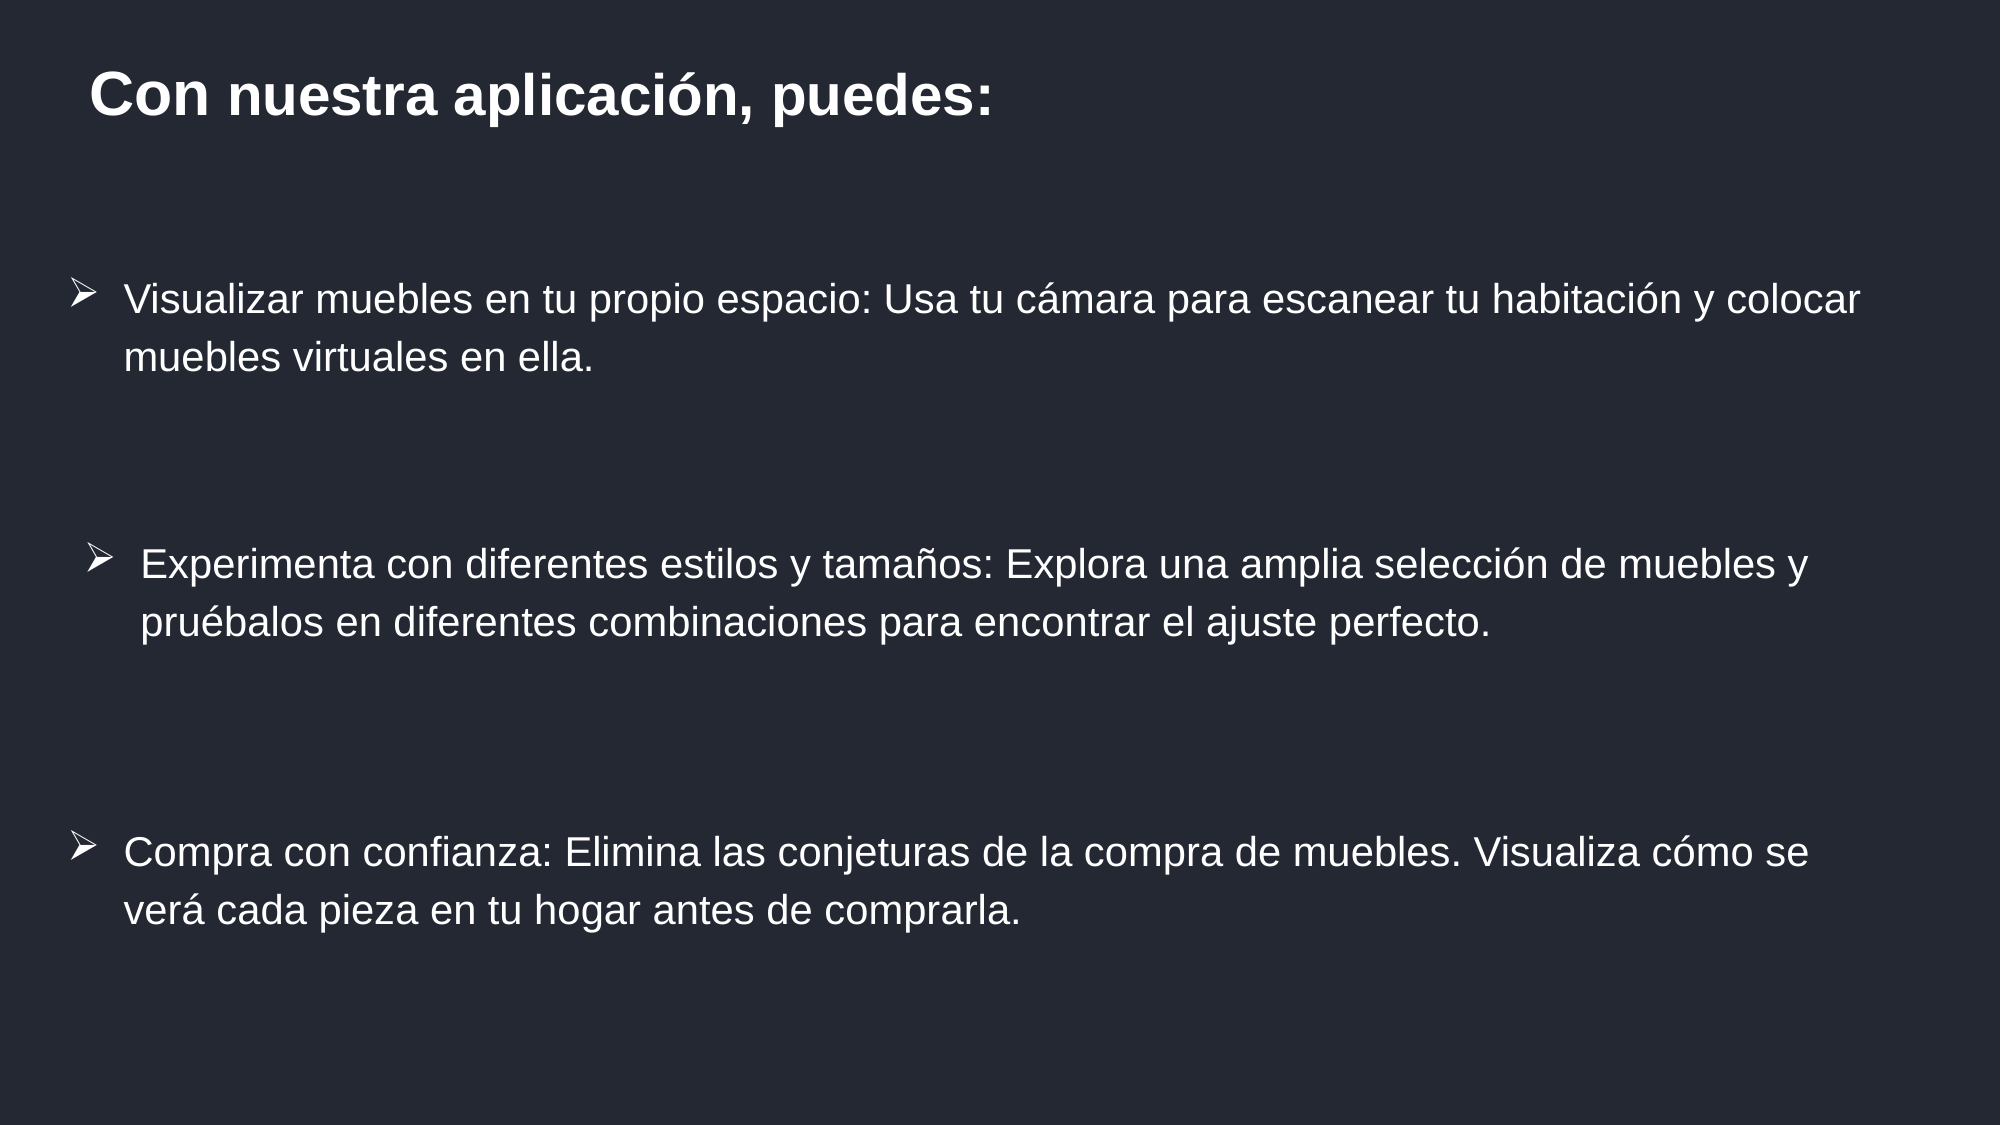

Con nuestra aplicación, puedes:
Visualizar muebles en tu propio espacio: Usa tu cámara para escanear tu habitación y colocar muebles virtuales en ella.
Experimenta con diferentes estilos y tamaños: Explora una amplia selección de muebles y pruébalos en diferentes combinaciones para encontrar el ajuste perfecto.
Compra con confianza: Elimina las conjeturas de la compra de muebles. Visualiza cómo se verá cada pieza en tu hogar antes de comprarla.